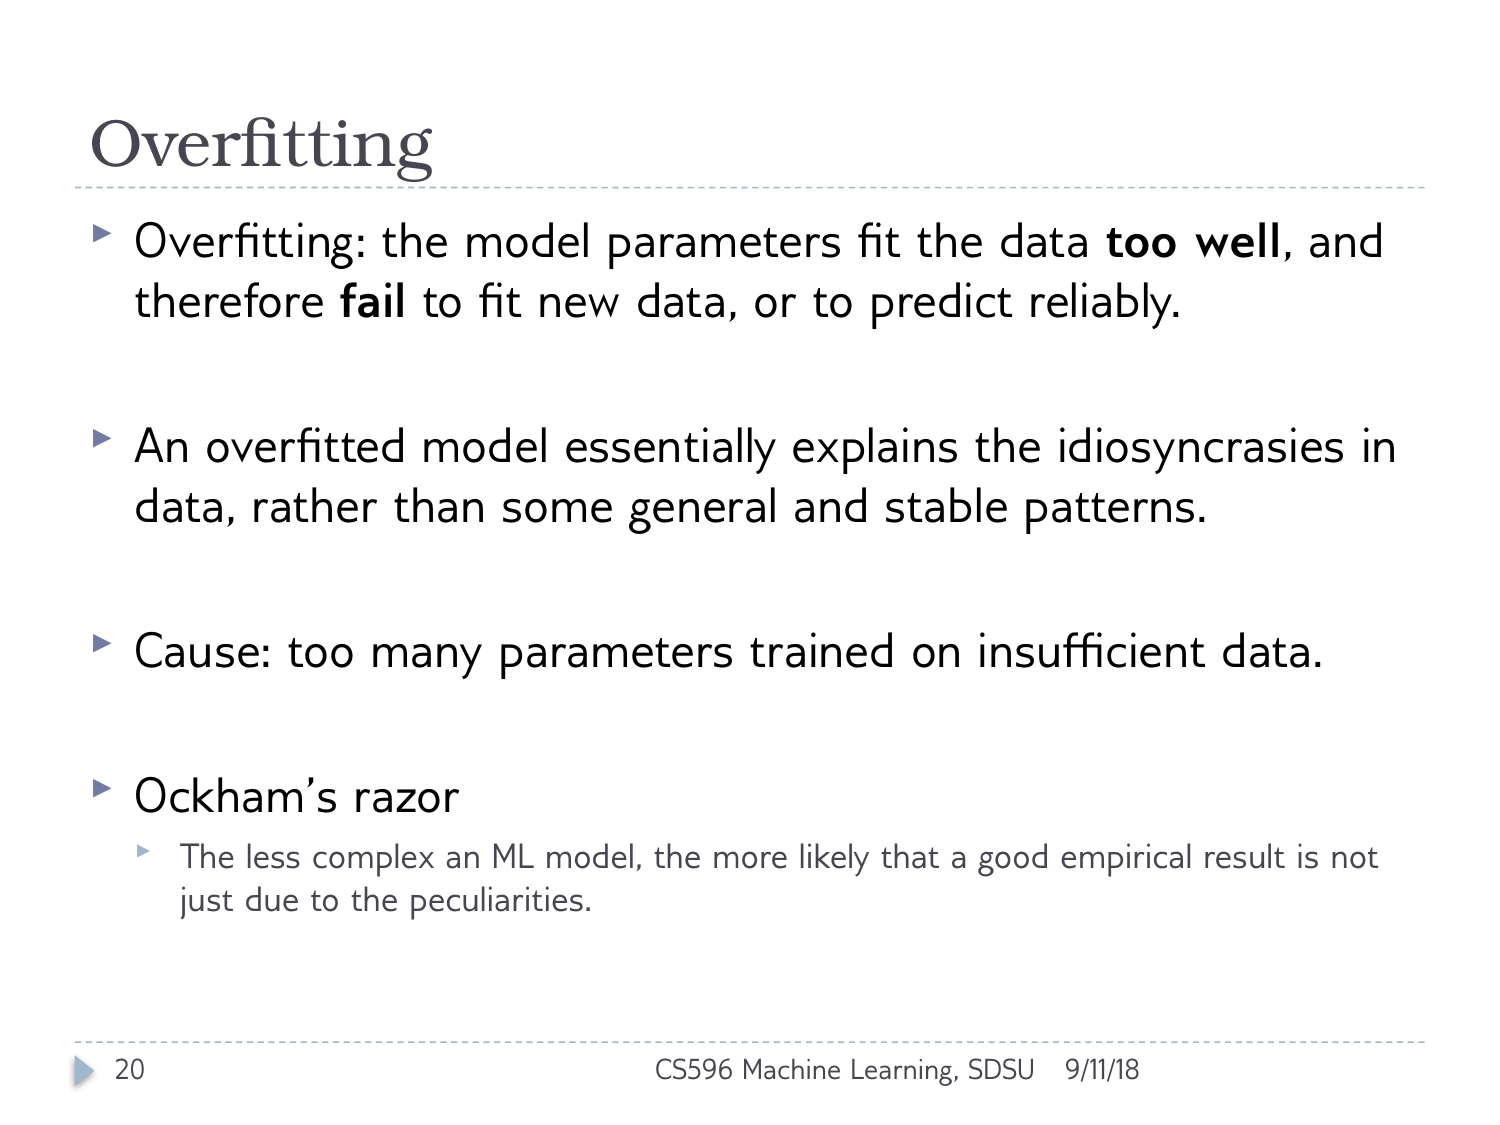

# Overfitting
Overfitting: the model parameters fit the data too well, and therefore fail to fit new data, or to predict reliably.

An overfitted model essentially explains the idiosyncrasies in data, rather than some general and stable patterns.

Cause: too many parameters trained on insufficient data.

Ockham’s razor
The less complex an ML model, the more likely that a good empirical result is not just due to the peculiarities.
20
CS596 Machine Learning, SDSU
9/11/18